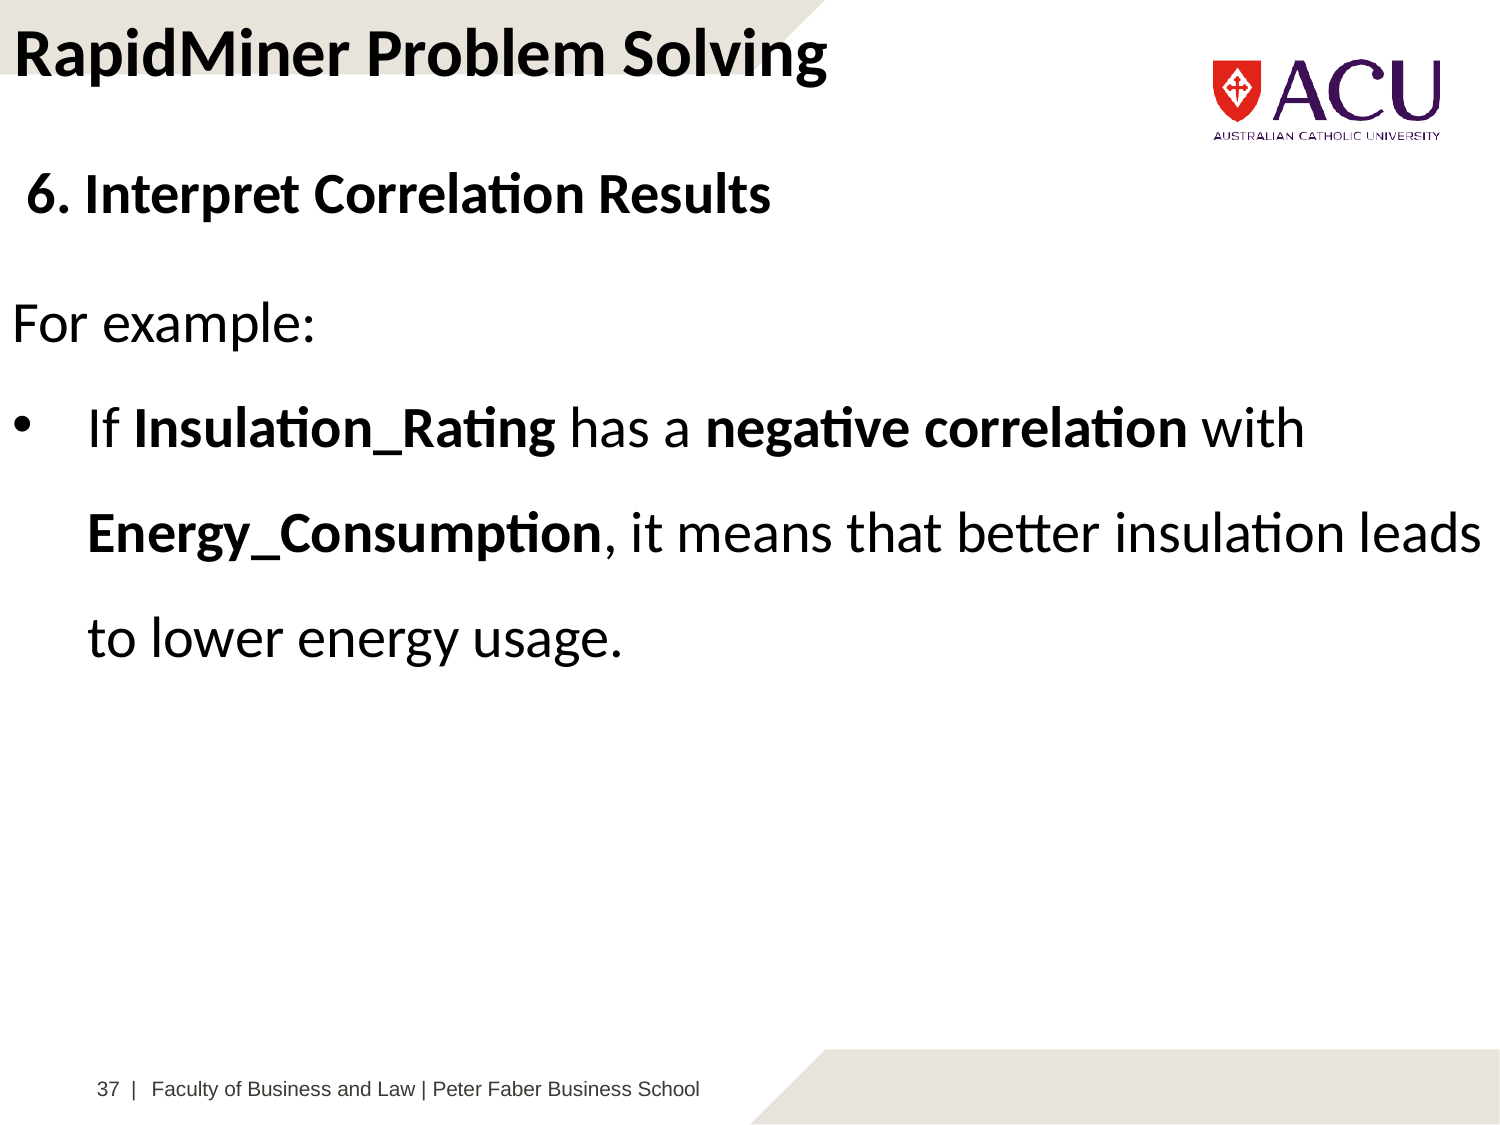

RapidMiner Problem Solving
6. Interpret Correlation Results
For example:
If Insulation_Rating has a negative correlation with Energy_Consumption, it means that better insulation leads to lower energy usage.
37 |
Faculty of Business and Law | Peter Faber Business School